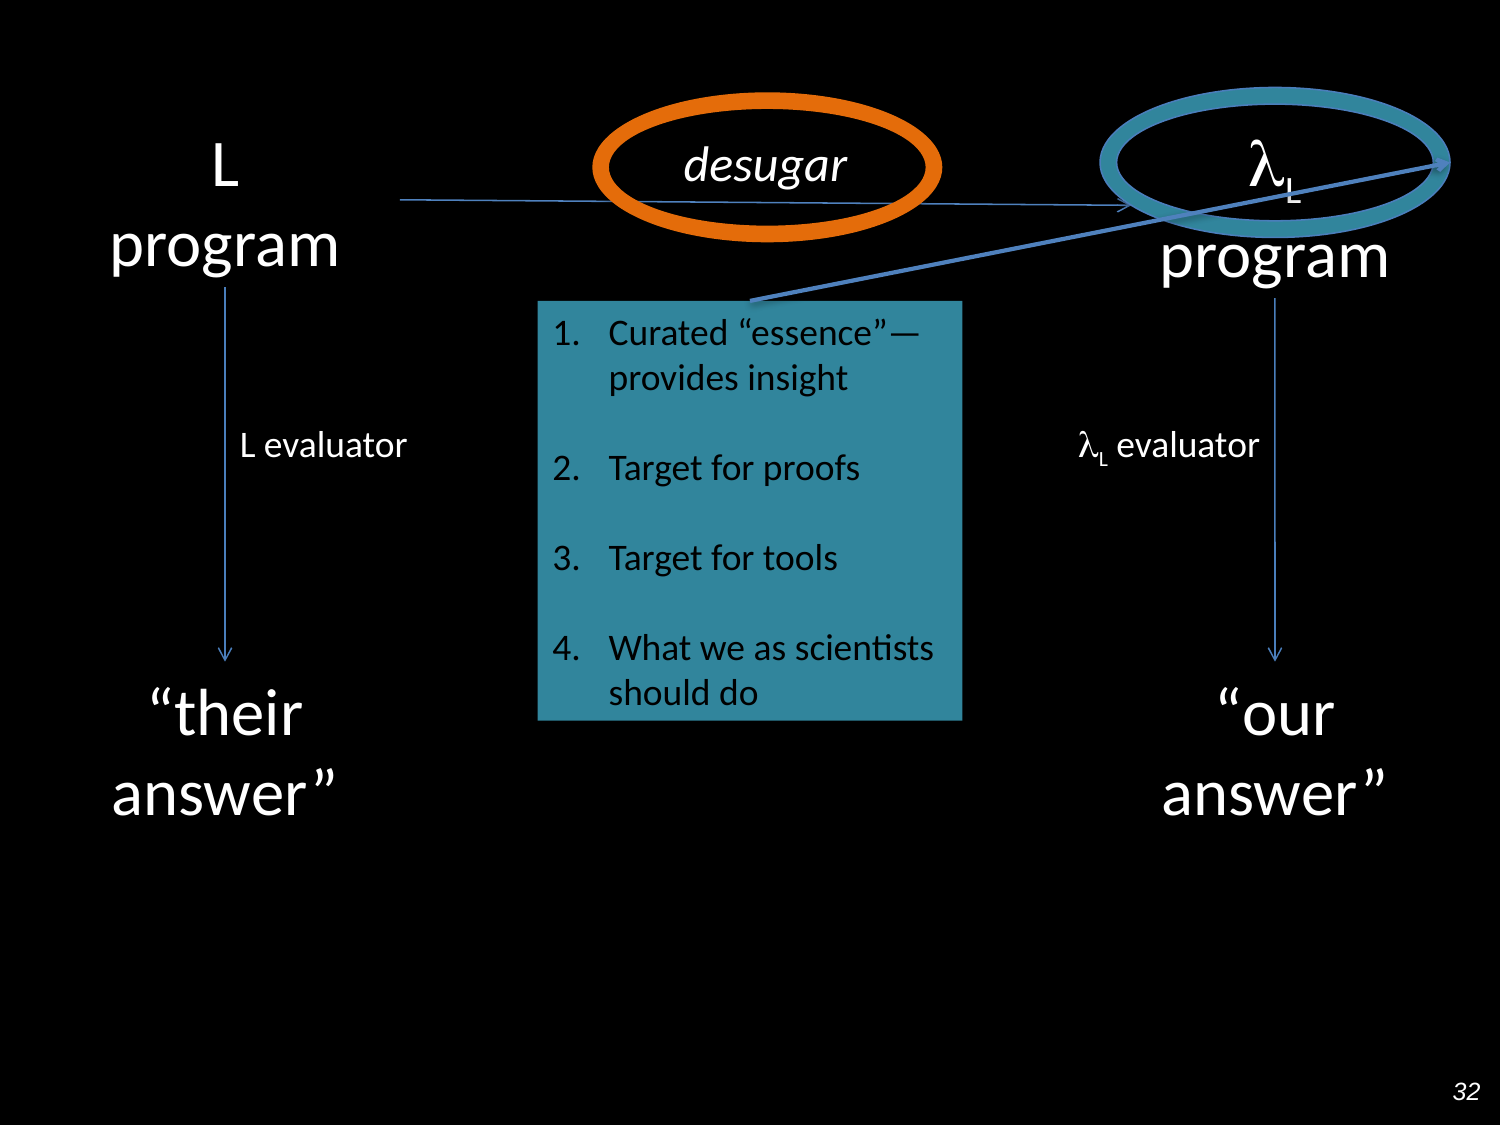

L
program
λL
program
desugar
Curated “essence”—provides insight

Target for proofs

Target for tools

What we as scientists should do
L evaluator
λL evaluator
“their
answer”
“our
answer”
32